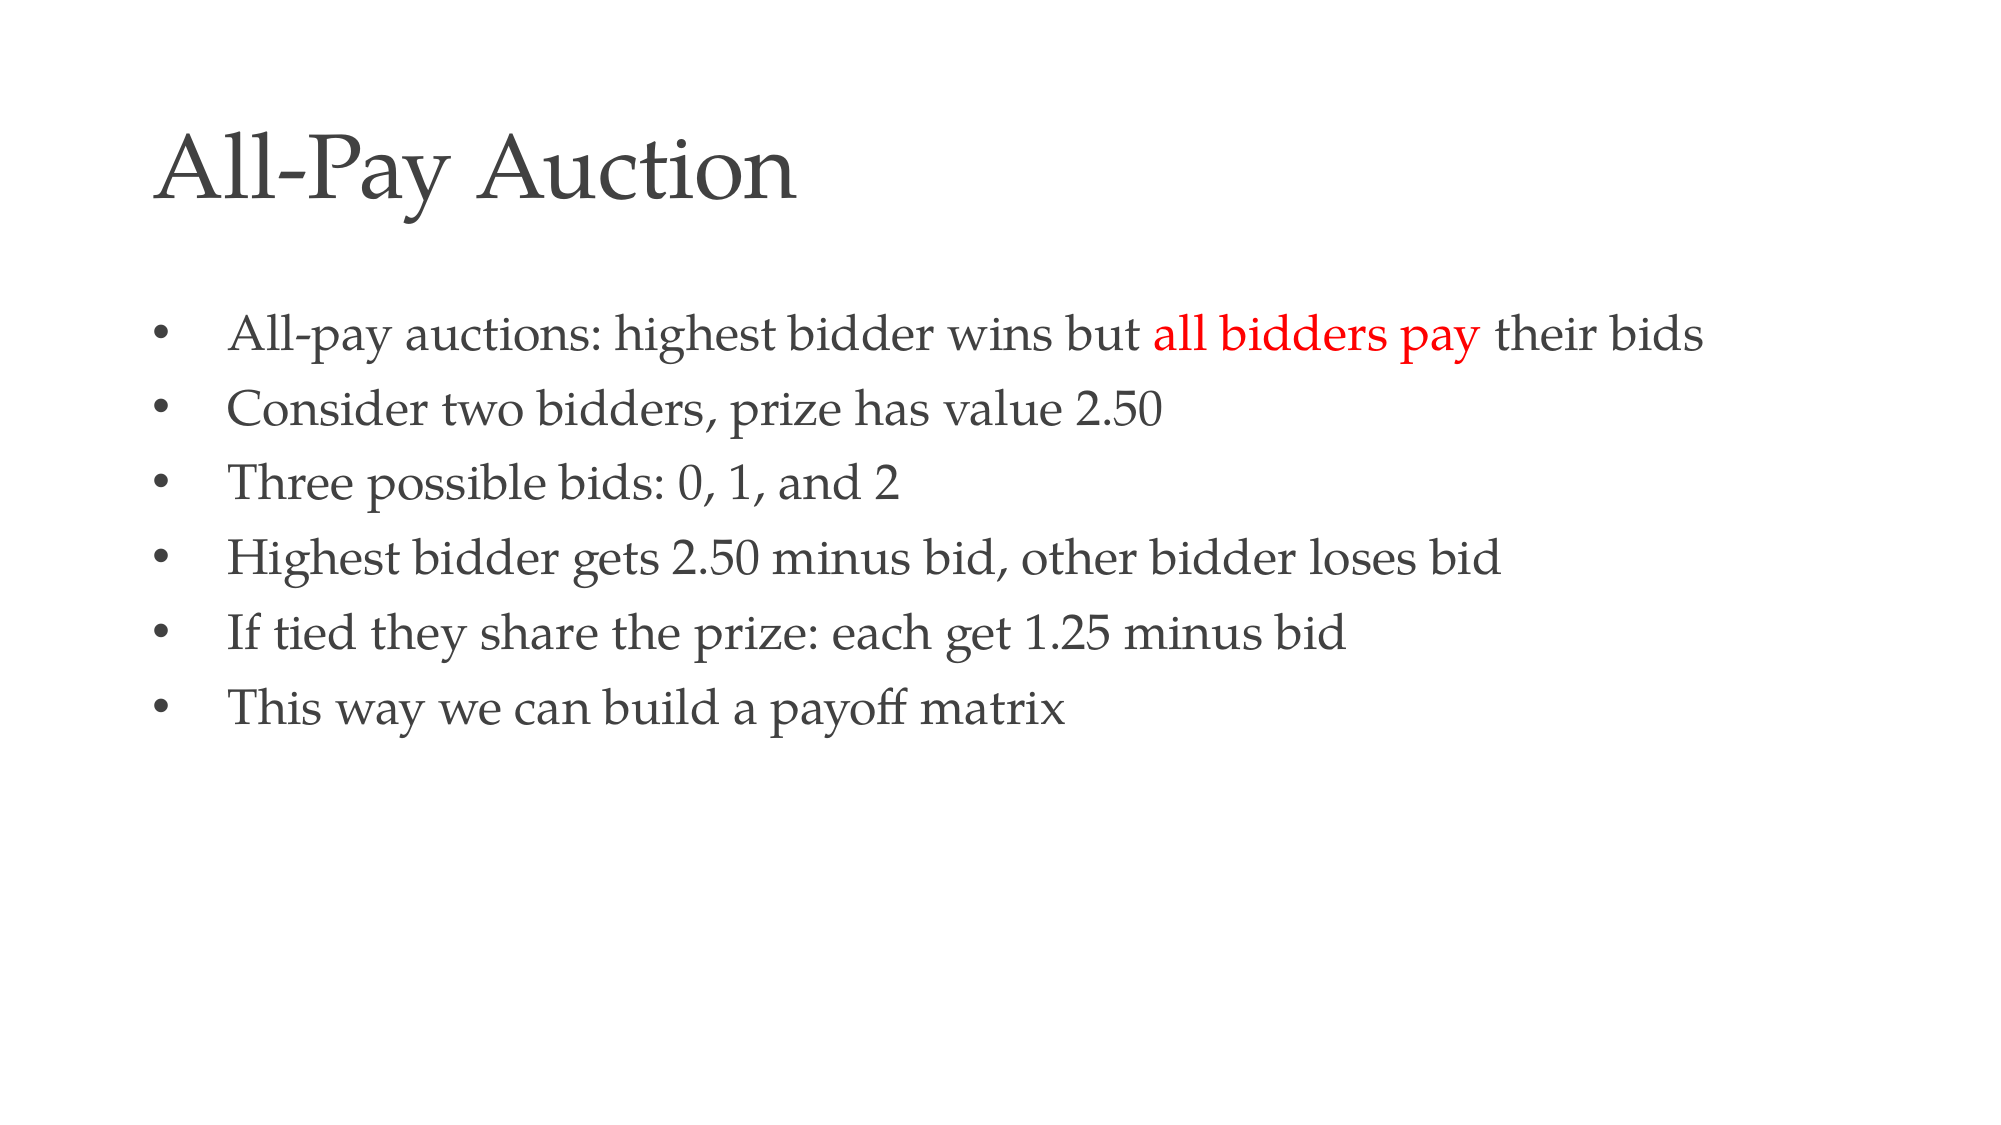

# All-Pay Auction
All-pay auctions: highest bidder wins but all bidders pay their bids
Consider two bidders, prize has value 2.50
Three possible bids: 0, 1, and 2
Highest bidder gets 2.50 minus bid, other bidder loses bid
If tied they share the prize: each get 1.25 minus bid
This way we can build a payoff matrix